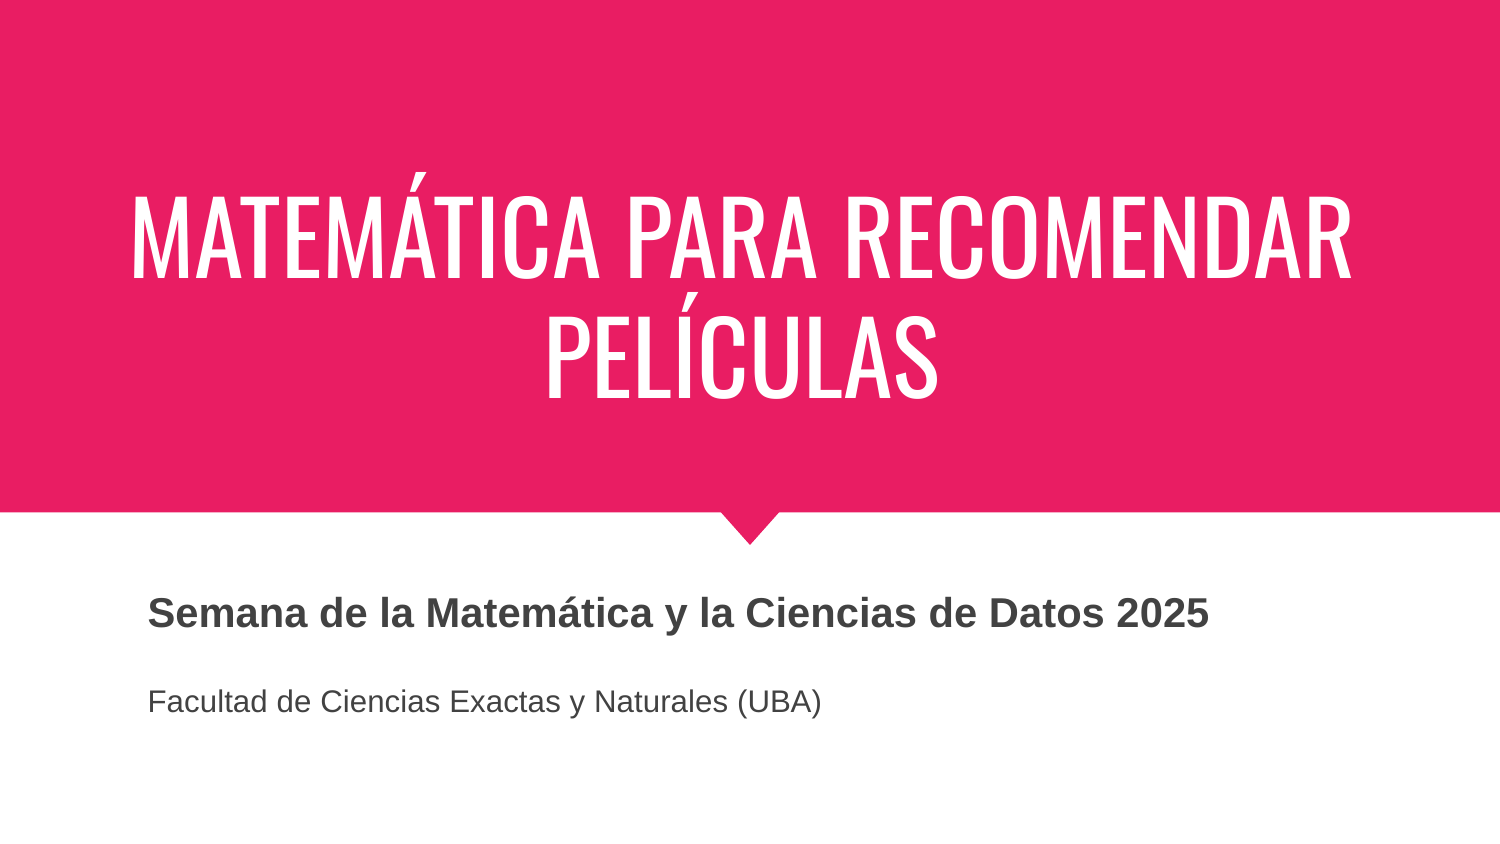

# MATEMÁTICA PARA RECOMENDAR PELÍCULAS
Semana de la Matemática y la Ciencias de Datos 2025

Facultad de Ciencias Exactas y Naturales (UBA)